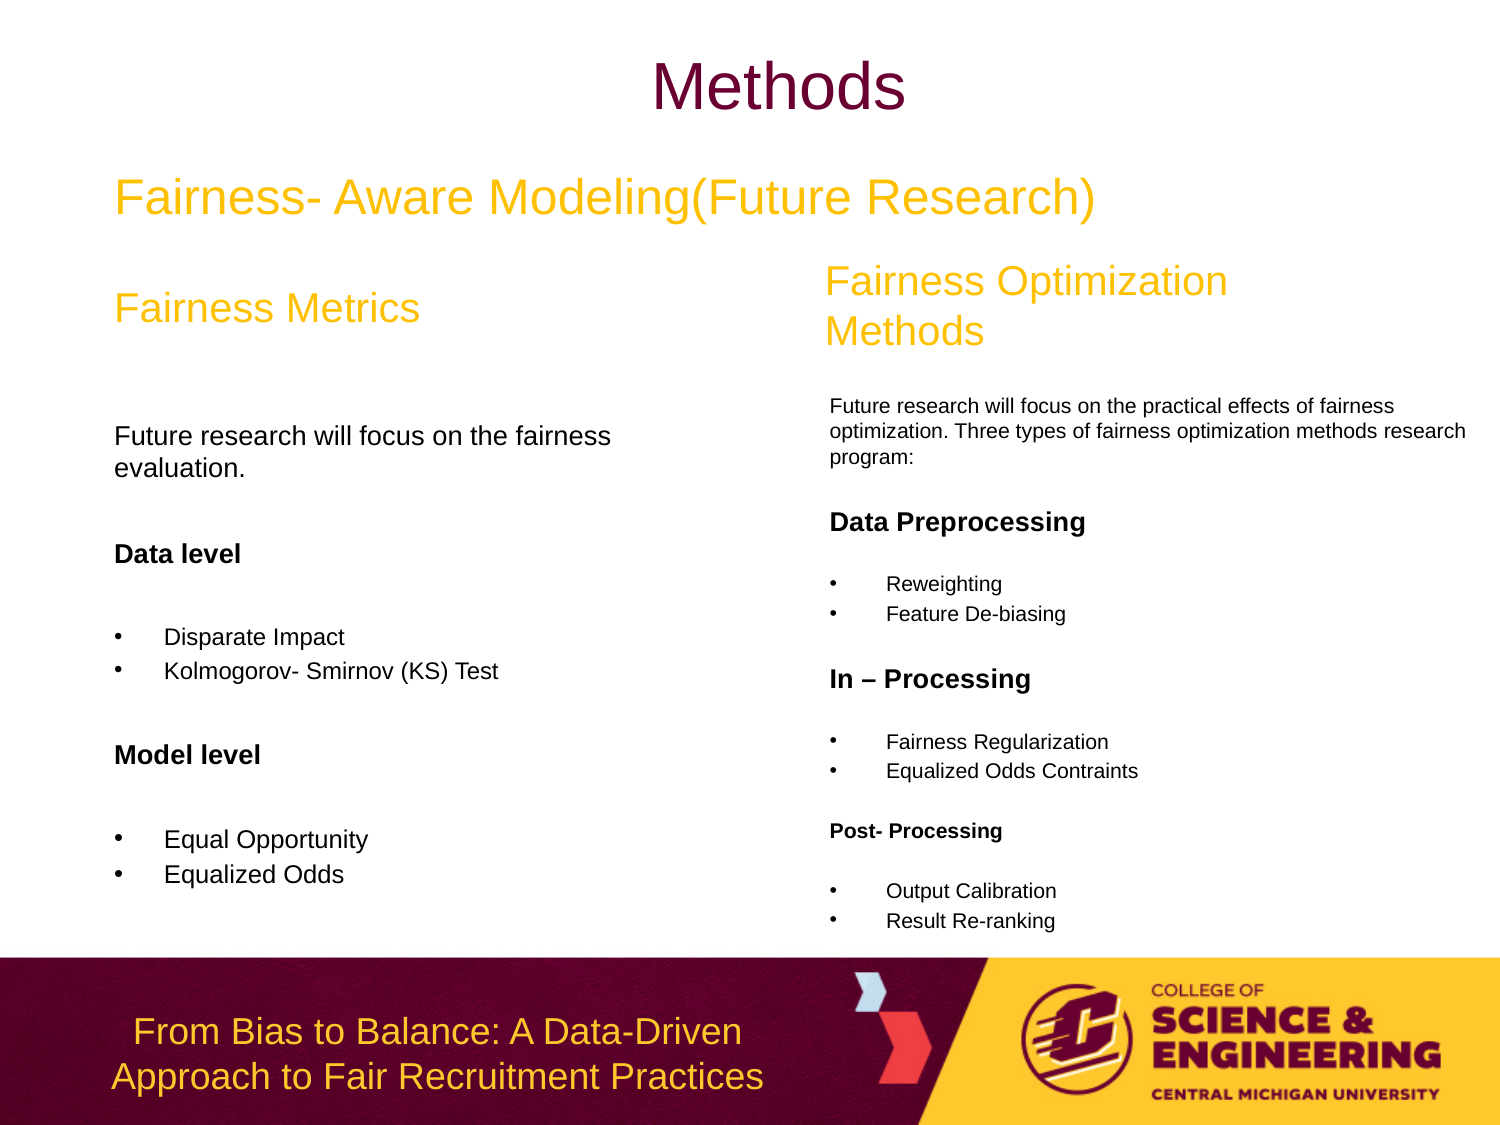

# Methods
Fairness- Aware Modeling(Future Research)
Fairness Optimization Methods
Fairness Metrics

Future research will focus on the practical effects of fairness optimization. Three types of fairness optimization methods research program:

Data Preprocessing

Reweighting
Feature De-biasing

In – Processing

Fairness Regularization
Equalized Odds Contraints

Post- Processing

Output Calibration
Result Re-ranking

Future research will focus on the fairness evaluation.

Data level

Disparate Impact
Kolmogorov- Smirnov (KS) Test

Model level

Equal Opportunity
Equalized Odds

From Bias to Balance: A Data-Driven Approach to Fair Recruitment Practices